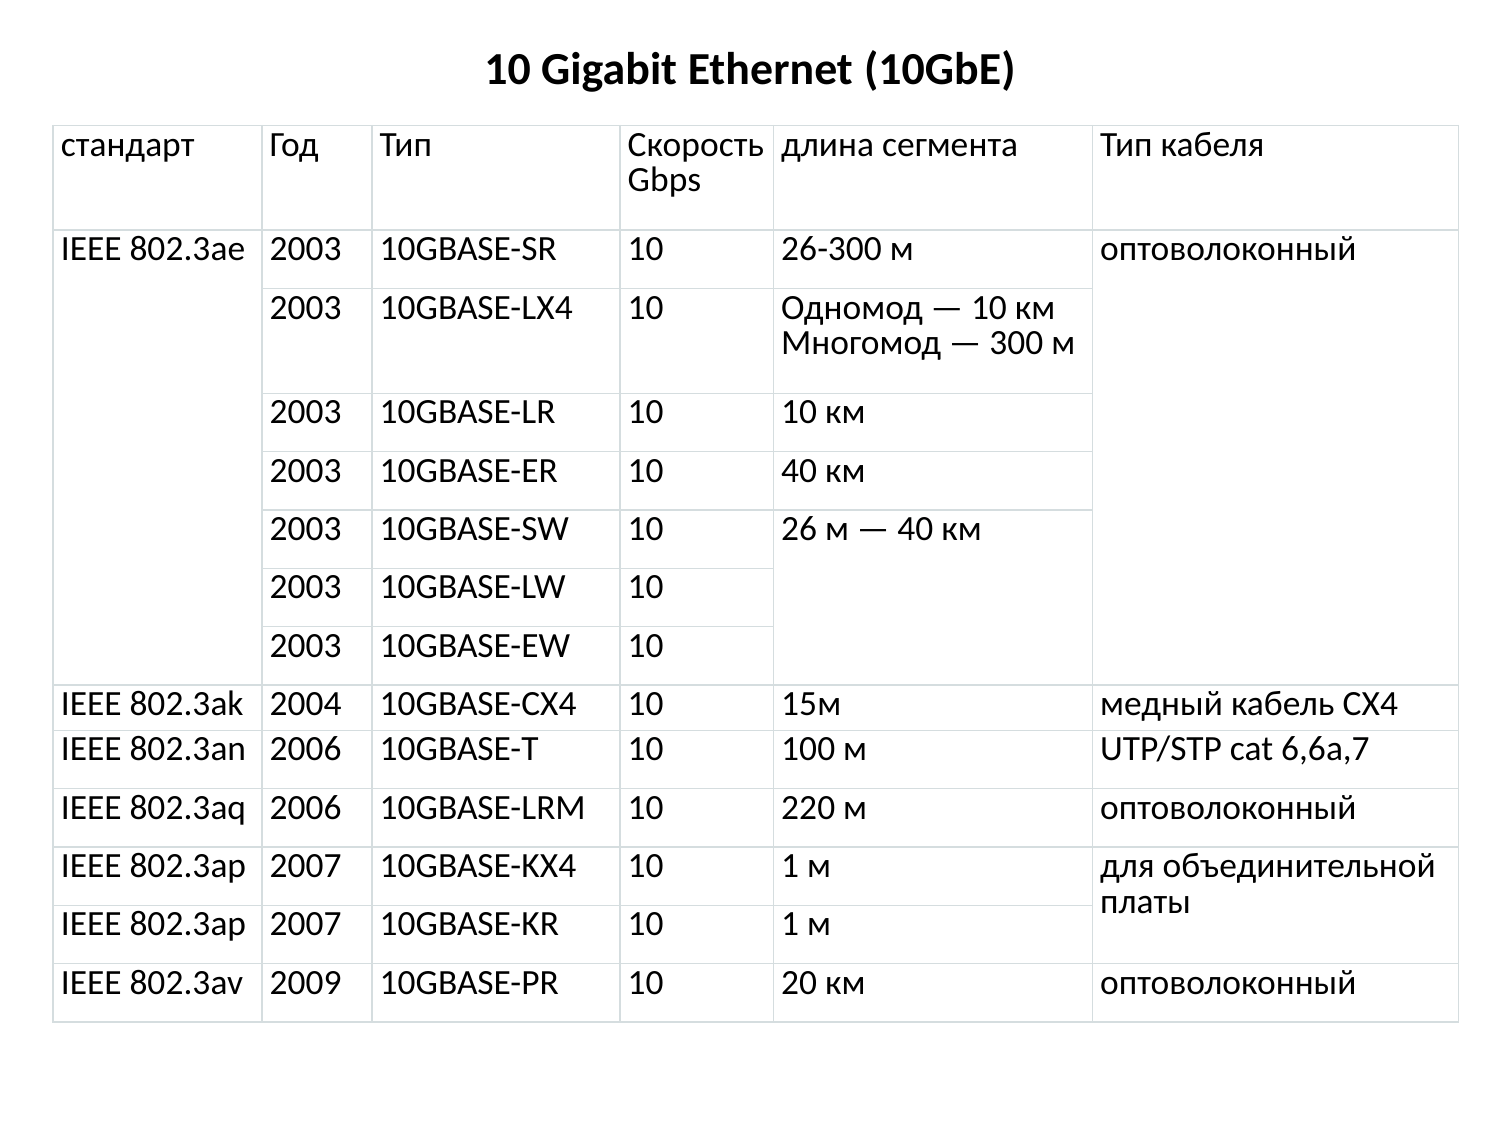

# 10 Gigabit Ethernet (10GbE)
| стандарт | Год | Тип | Скорость Gbps | длина сегмента | Тип кабеля |
| --- | --- | --- | --- | --- | --- |
| IEEE 802.3ае | 2003 | 10GBASE-SR | 10 | 26-300 м | оптоволоконный |
|  | 2003 | 10GBASE-LX4 | 10 | Одномод — 10 км Многомод — 300 м |  |
|  | 2003 | 10GBASE-LR | 10 | 10 км |  |
|  | 2003 | 10GBASE-ER | 10 | 40 км |  |
|  | 2003 | 10GBASE-SW | 10 | 26 м — 40 км |  |
|  | 2003 | 10GBASE-LW | 10 |  |  |
|  | 2003 | 10GBASE-EW | 10 |  |  |
| IEEE 802.3аk | 2004 | 10GBASE-CX4 | 10 | 15м | медный кабель СХ4 |
| IEEE 802.3an | 2006 | 10GBASE-T | 10 | 100 м | UTP/STP cat 6,6a,7 |
| IEEE 802.3aq | 2006 | 10GBASE-LRM | 10 | 220 м | оптоволоконный |
| IEEE 802.3ap | 2007 | 10GBASE-KX4 | 10 | 1 м | для объединительной платы |
| IEEE 802.3ap | 2007 | 10GBASE-KR | 10 | 1 м |  |
| IEEE 802.3av | 2009 | 10GBASE-PR | 10 | 20 км | оптоволоконный |